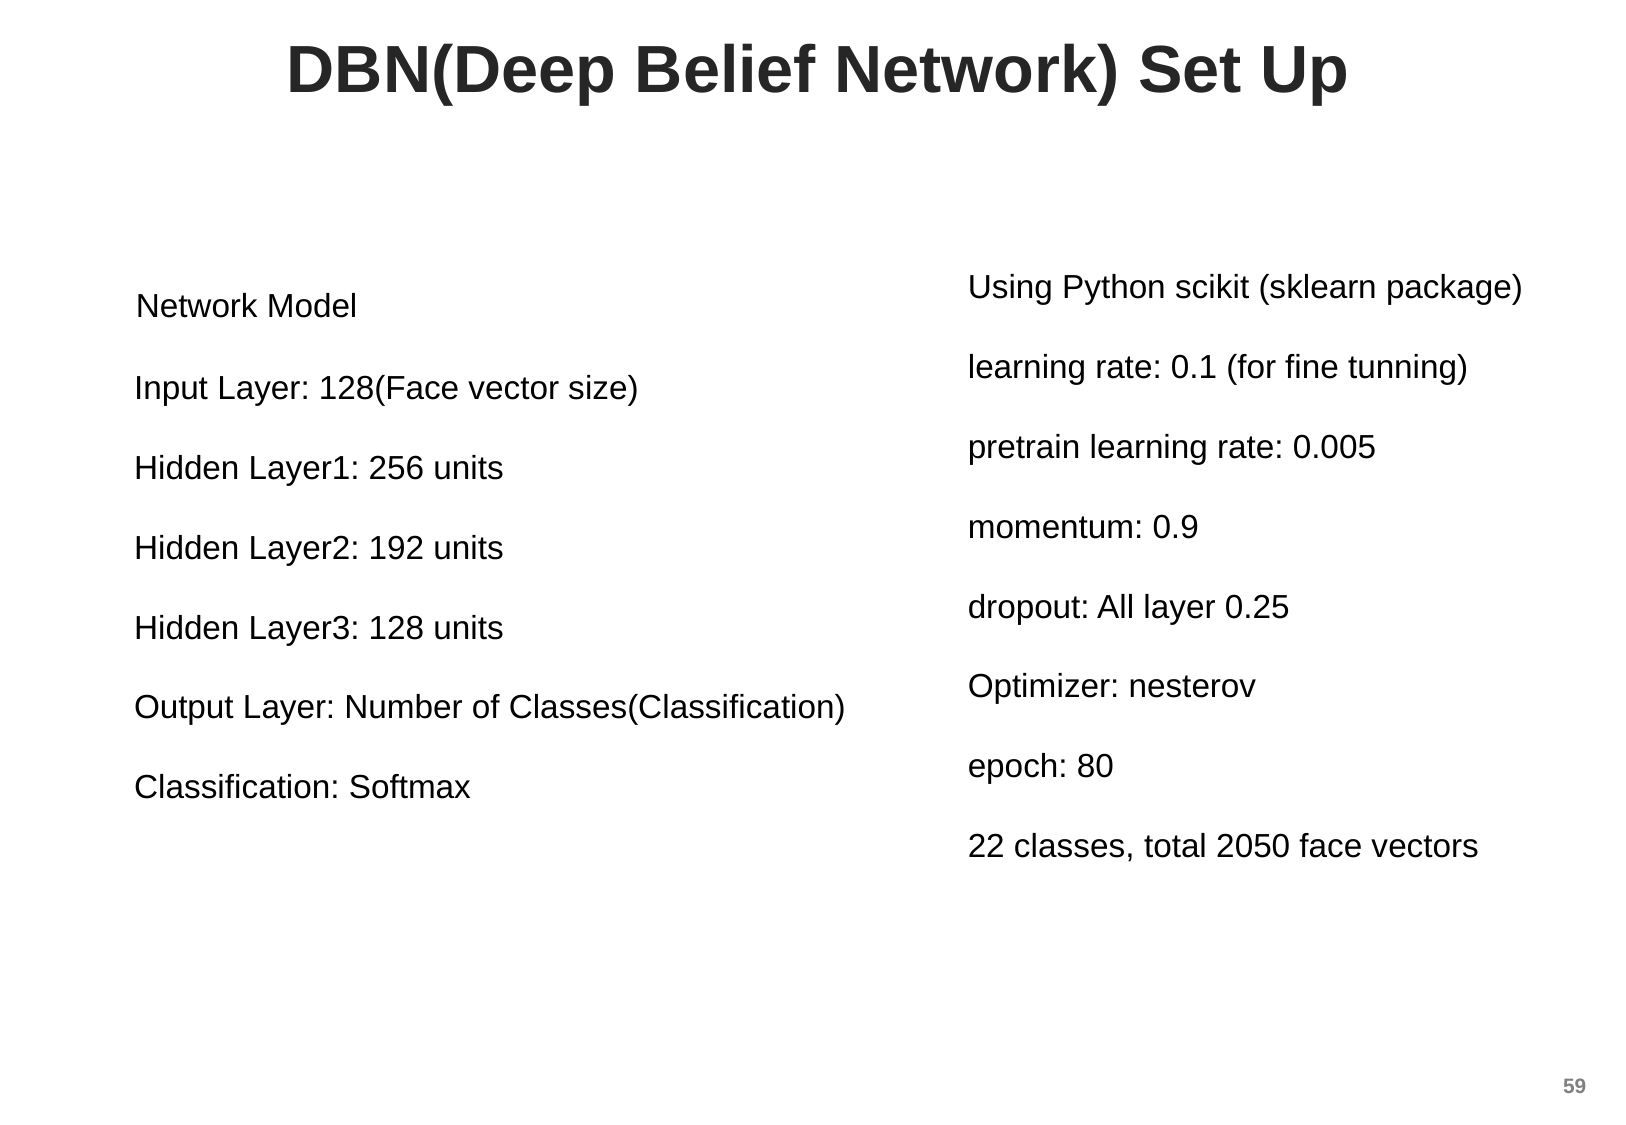

# DBN(Deep Belief Network) Set Up
Using Python scikit (sklearn package)

learning rate: 0.1 (for fine tunning)

pretrain learning rate: 0.005

momentum: 0.9

dropout: All layer 0.25

Optimizer: nesterov

epoch: 80

22 classes, total 2050 face vectors

Network Model
Input Layer: 128(Face vector size)

Hidden Layer1: 256 units

Hidden Layer2: 192 units

Hidden Layer3: 128 units

Output Layer: Number of Classes(Classification)

Classification: Softmax